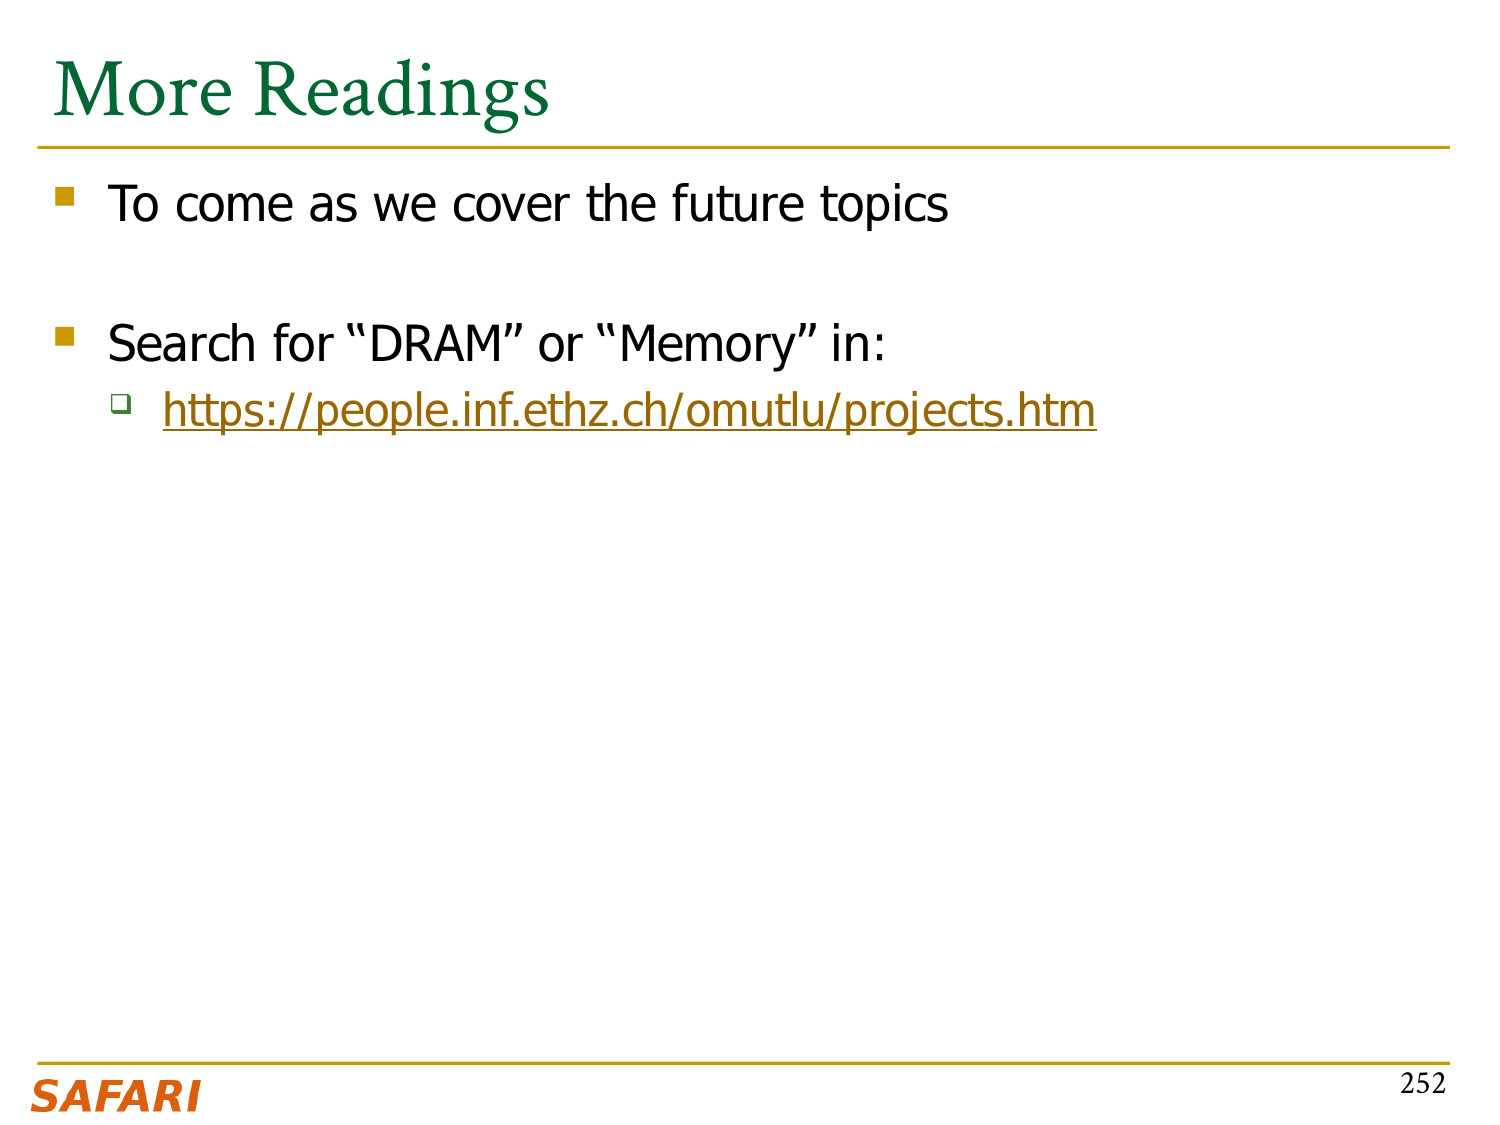

# More Readings
To come as we cover the future topics

Search for “DRAM” or “Memory” in:
https://people.inf.ethz.ch/omutlu/projects.htm
252